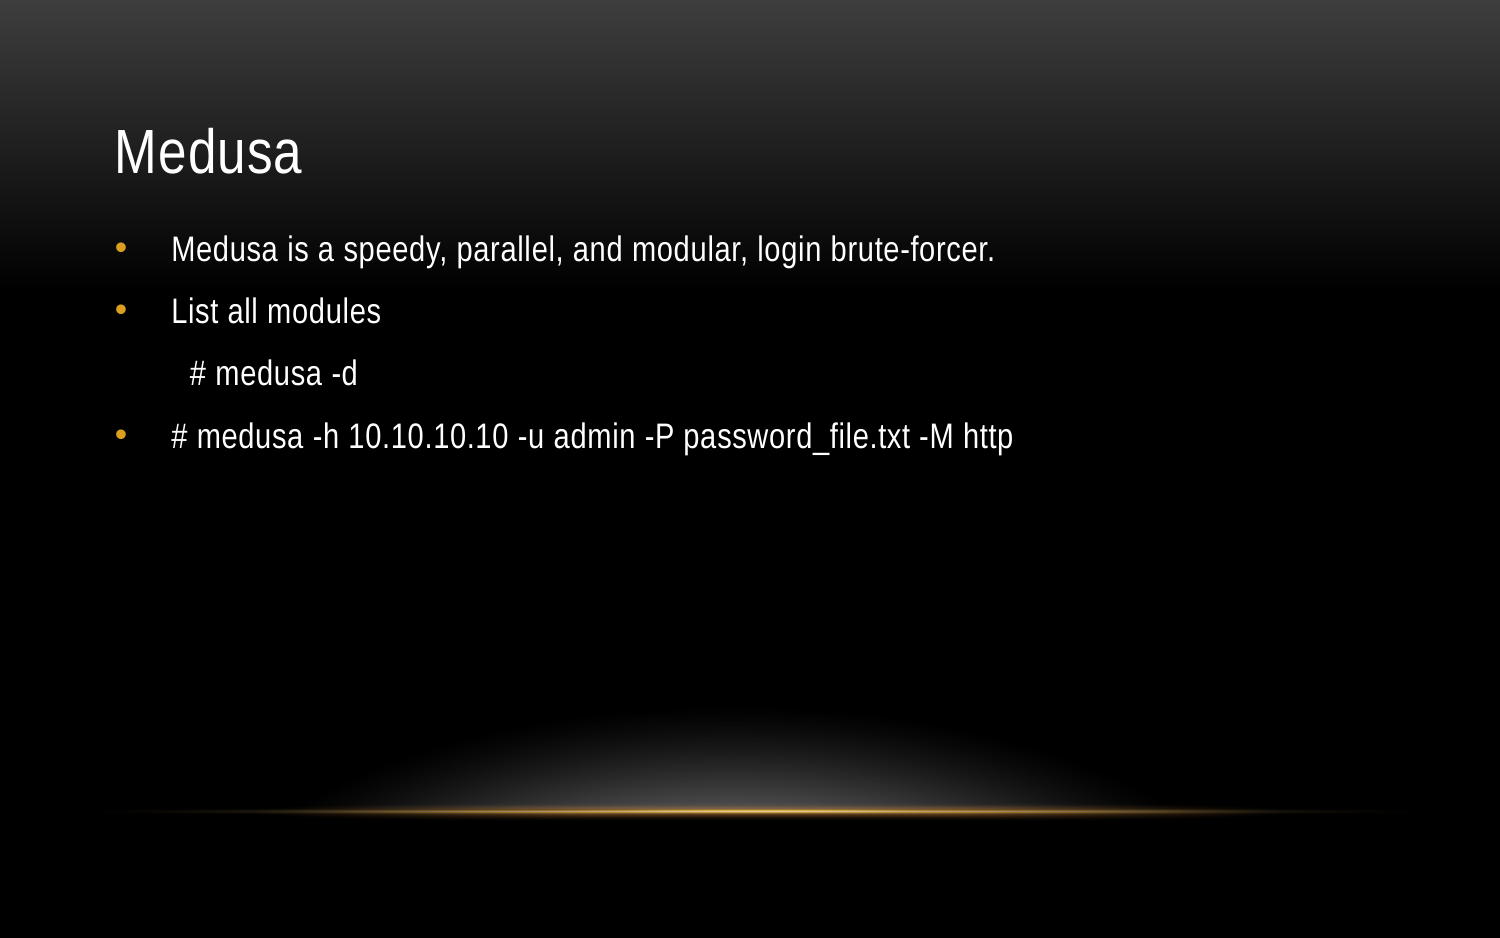

# Medusa
Medusa is a speedy, parallel, and modular, login brute-forcer.
List all modules
# medusa -d
# medusa -h 10.10.10.10 -u admin -P password_file.txt -M http